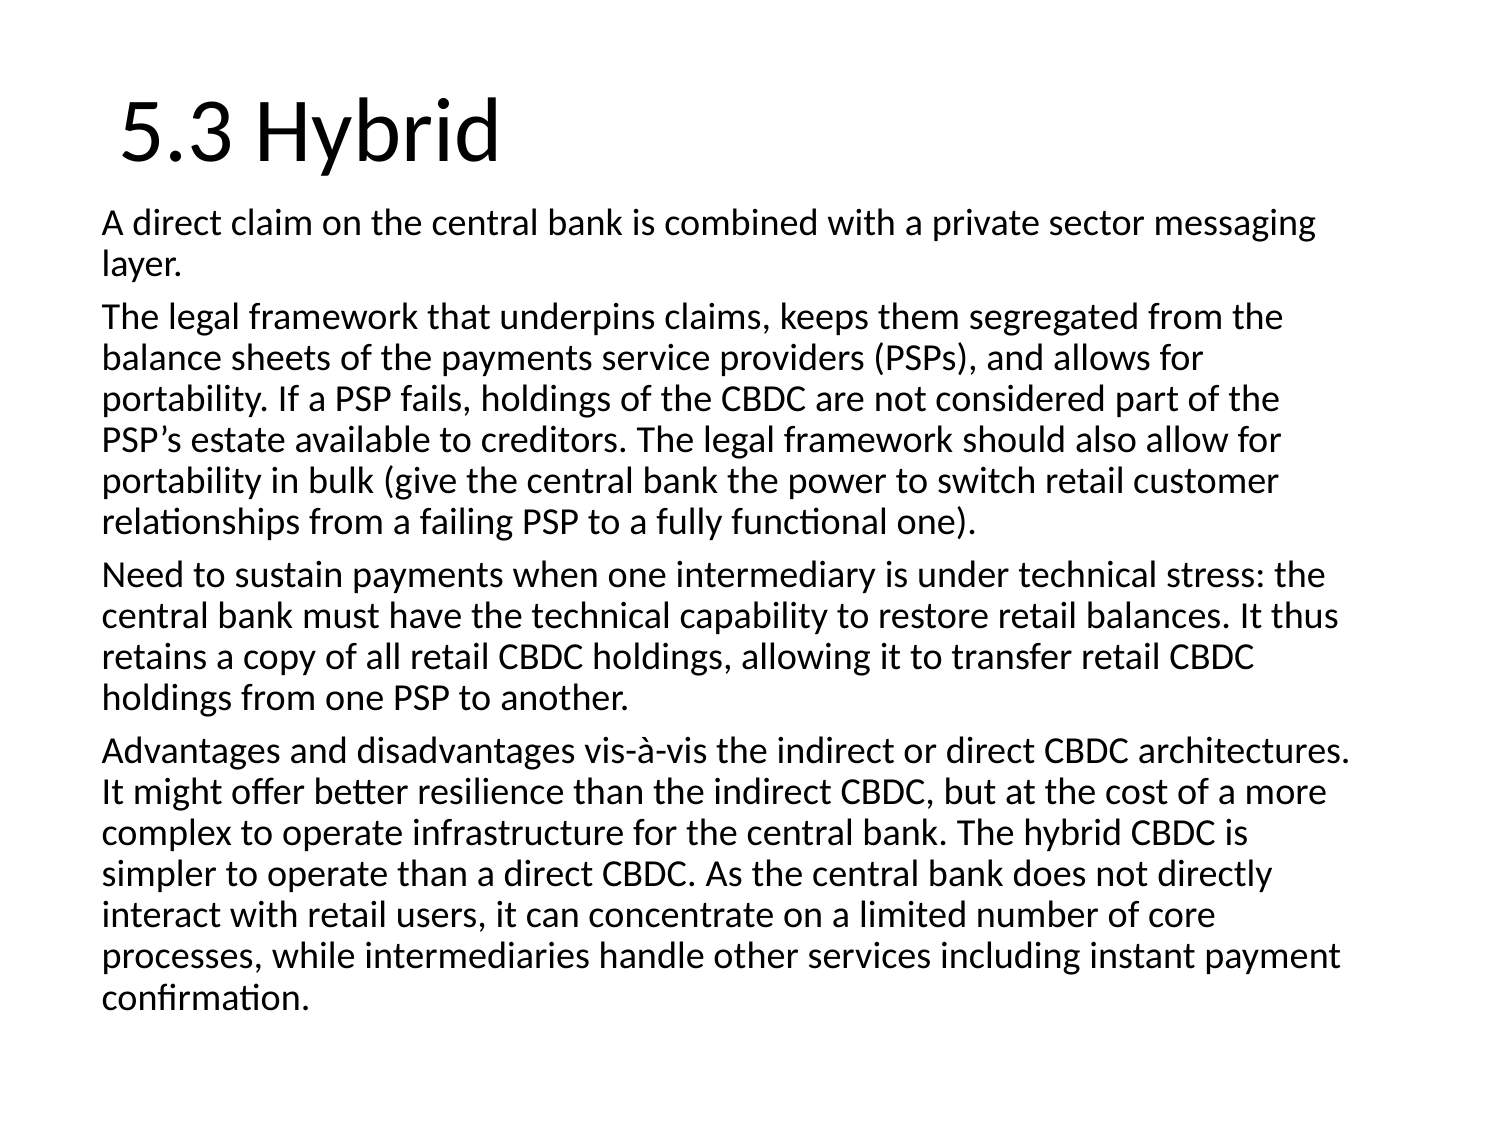

# 5.3 Hybrid
A direct claim on the central bank is combined with a private sector messaging layer.
The legal framework that underpins claims, keeps them segregated from the balance sheets of the payments service providers (PSPs), and allows for portability. If a PSP fails, holdings of the CBDC are not considered part of the PSP’s estate available to creditors. The legal framework should also allow for portability in bulk (give the central bank the power to switch retail customer relationships from a failing PSP to a fully functional one).
Need to sustain payments when one intermediary is under technical stress: the central bank must have the technical capability to restore retail balances. It thus retains a copy of all retail CBDC holdings, allowing it to transfer retail CBDC holdings from one PSP to another.
Advantages and disadvantages vis-à-vis the indirect or direct CBDC architectures. It might offer better resilience than the indirect CBDC, but at the cost of a more complex to operate infrastructure for the central bank. The hybrid CBDC is simpler to operate than a direct CBDC. As the central bank does not directly interact with retail users, it can concentrate on a limited number of core processes, while intermediaries handle other services including instant payment confirmation.